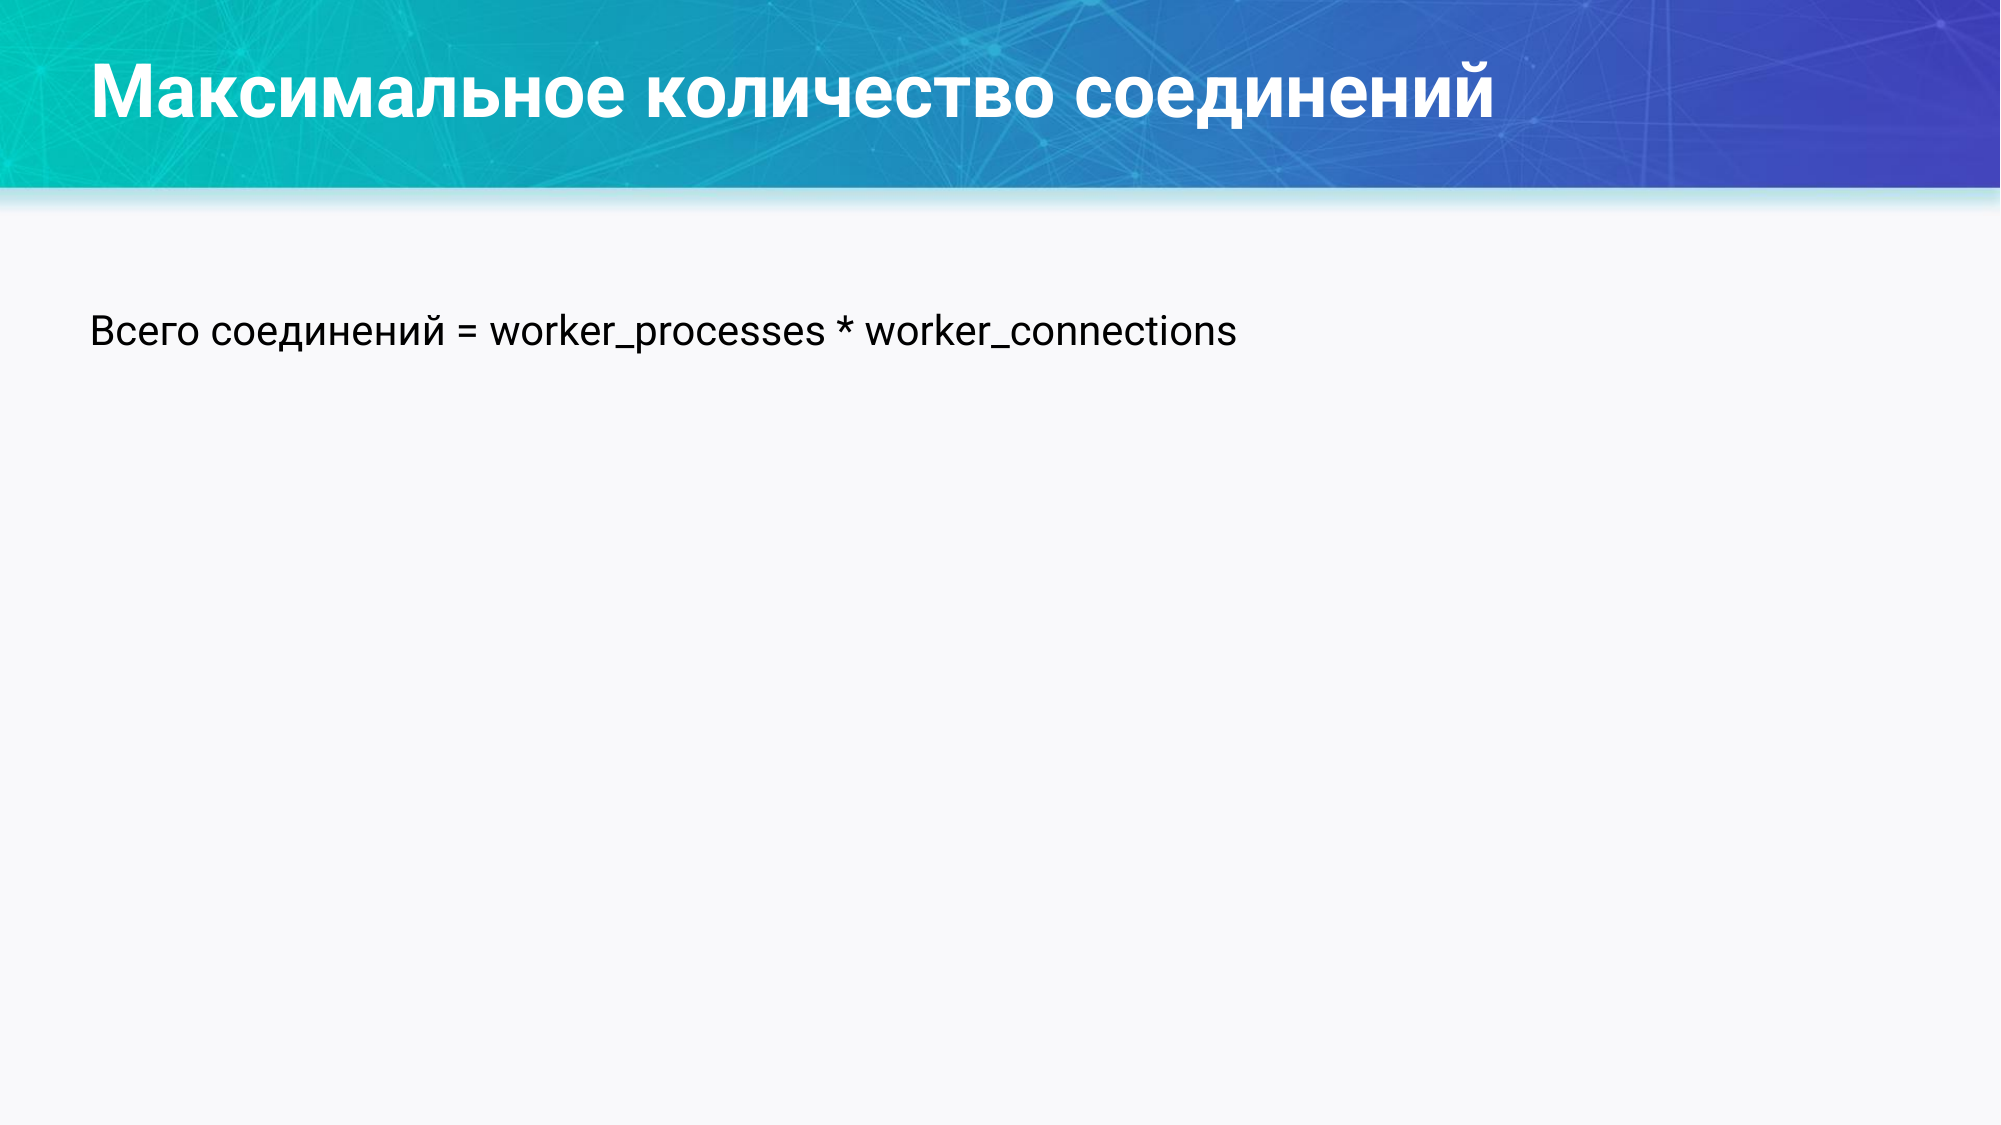

# Максимальное количество соединений
Всего соединений = worker_processes * worker_connections